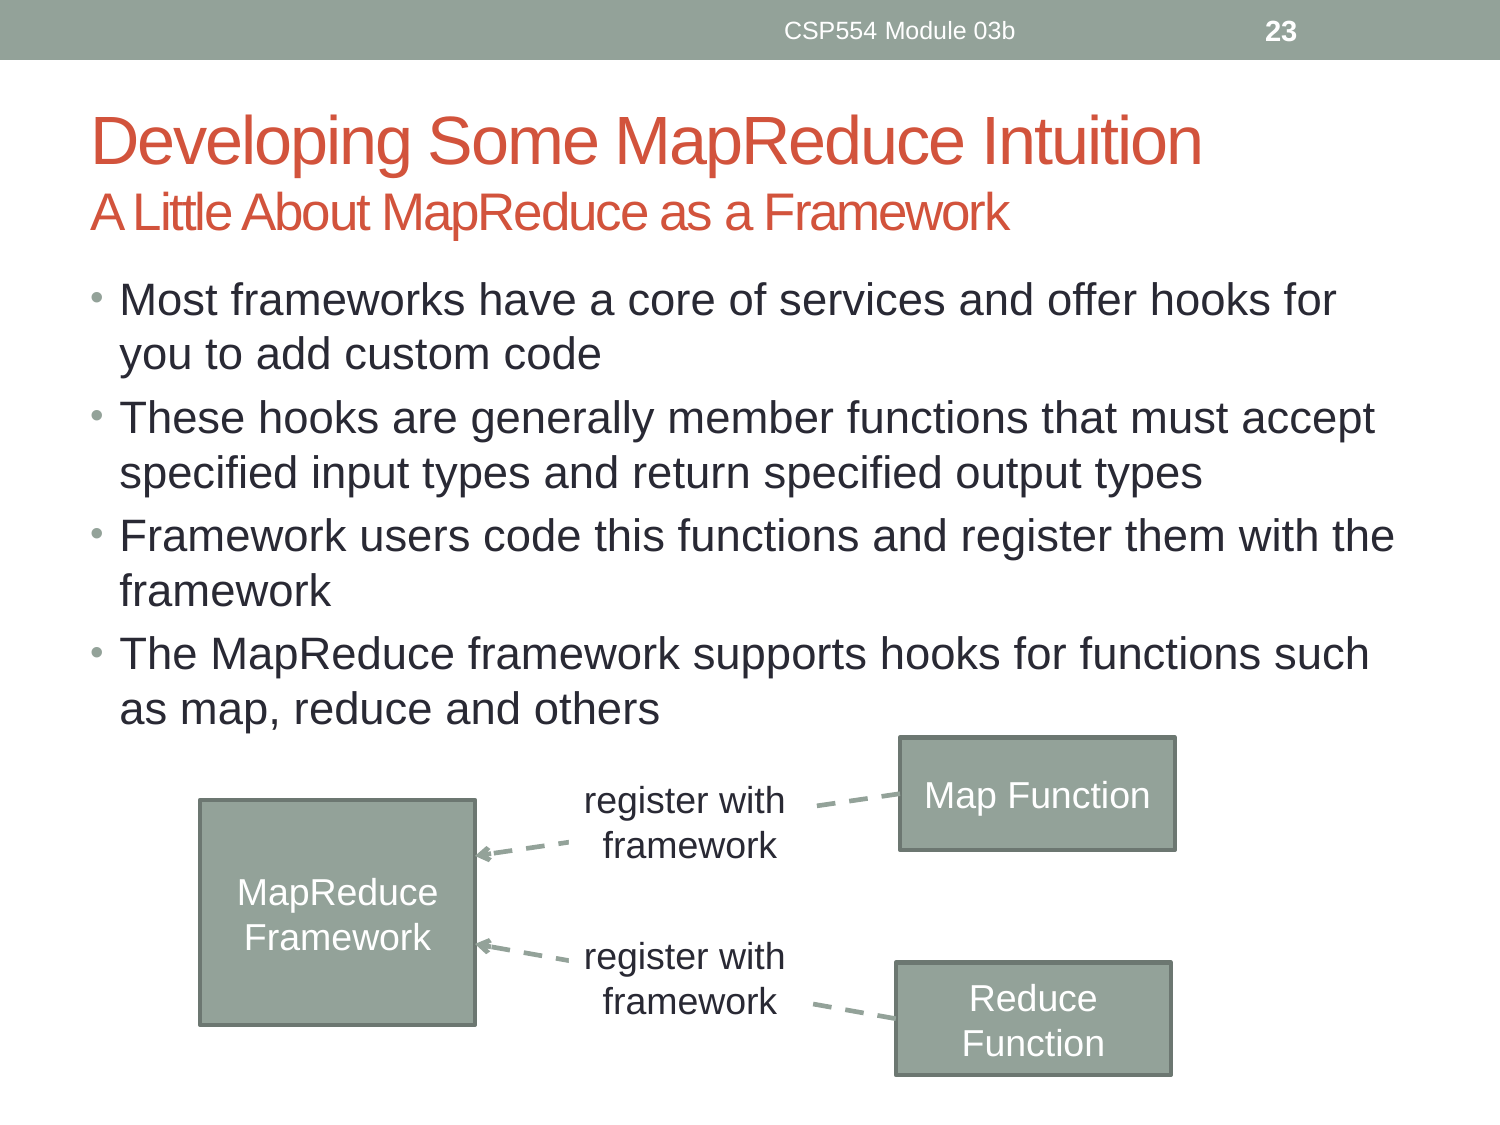

CSP554 Module 03b
23
# Developing Some MapReduce Intuition A Little About MapReduce as a Framework
Most frameworks have a core of services and offer hooks for you to add custom code
These hooks are generally member functions that must accept specified input types and return specified output types
Framework users code this functions and register them with the framework
The MapReduce framework supports hooks for functions such as map, reduce and others
Map Function
register with
framework
MapReduce Framework
register with
framework
Reduce Function